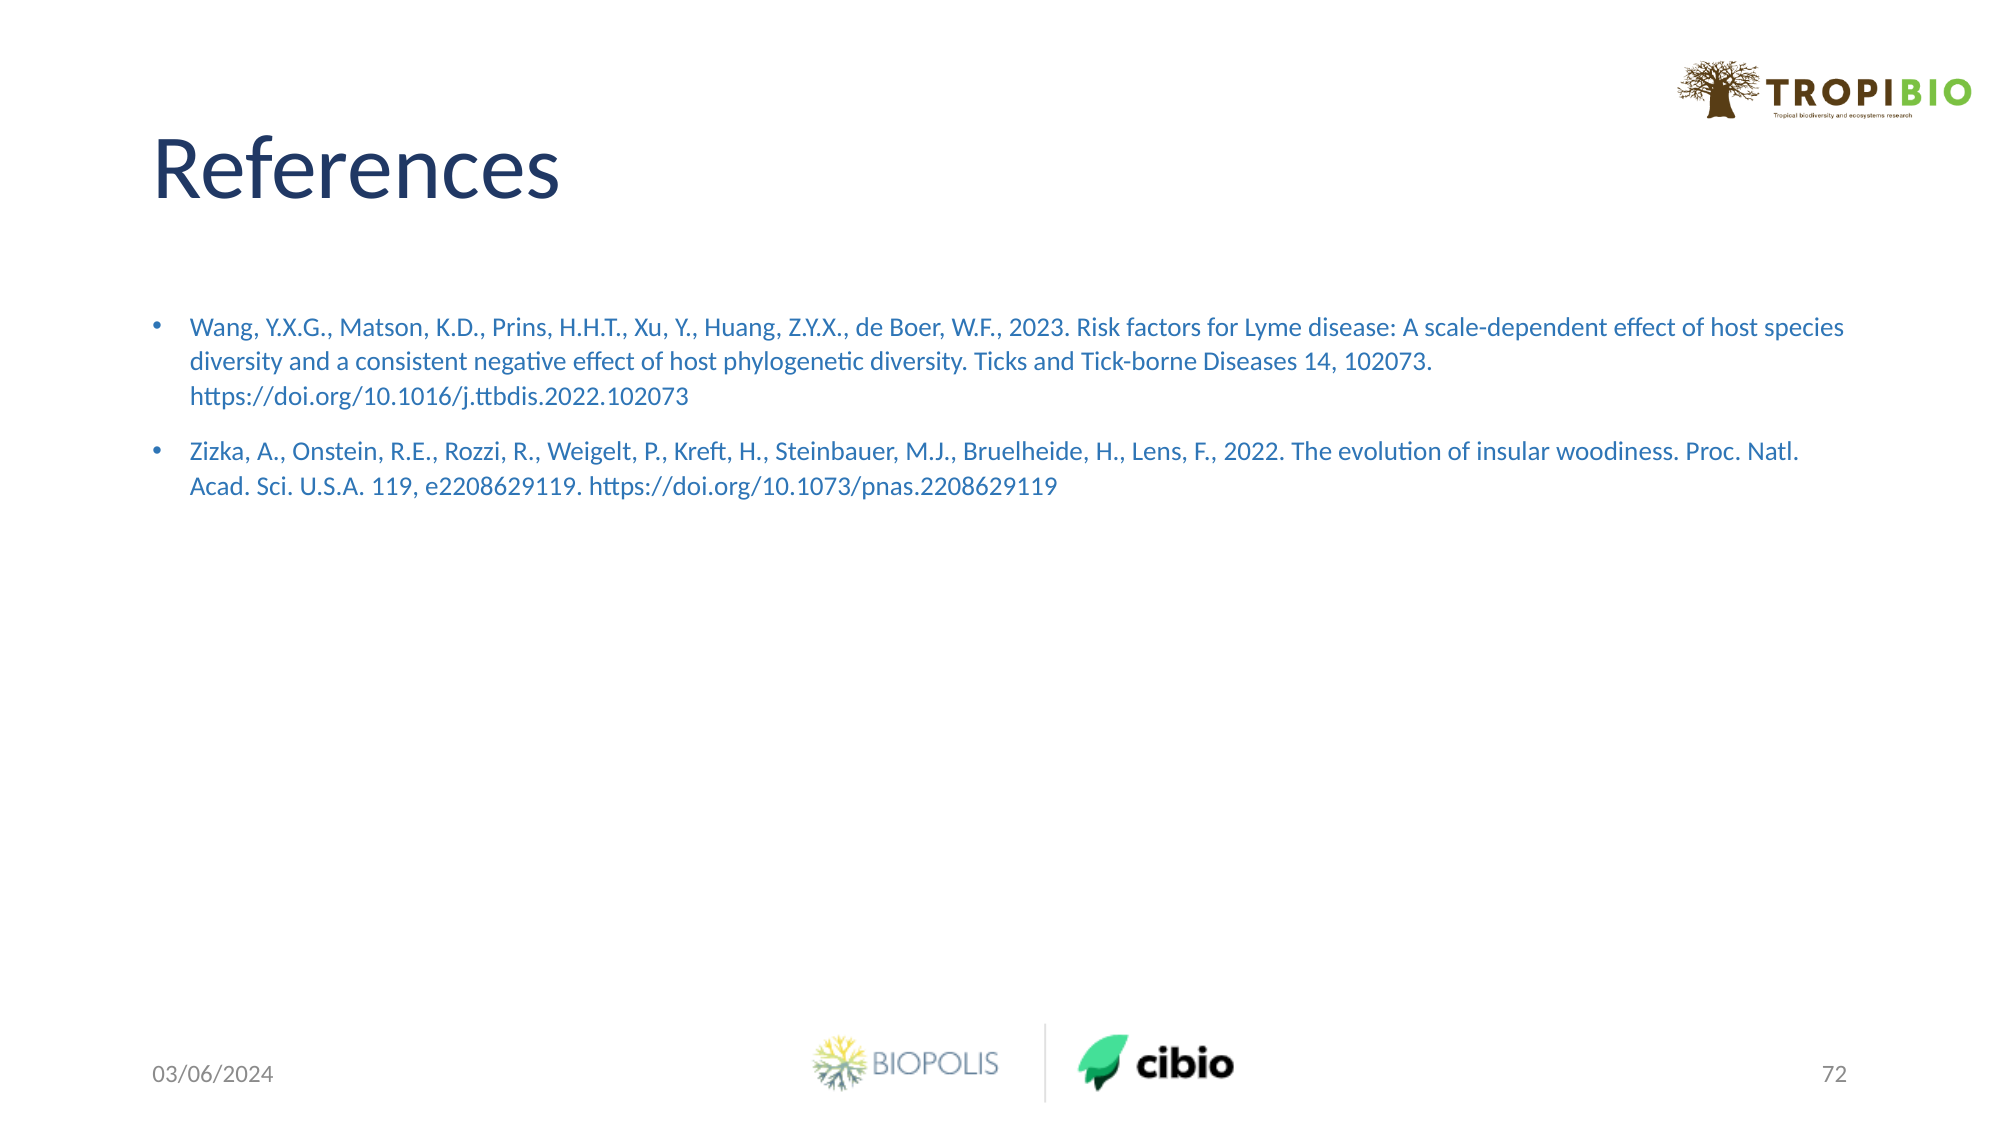

# References
Wang, Y.X.G., Matson, K.D., Prins, H.H.T., Xu, Y., Huang, Z.Y.X., de Boer, W.F., 2023. Risk factors for Lyme disease: A scale-dependent effect of host species diversity and a consistent negative effect of host phylogenetic diversity. Ticks and Tick-borne Diseases 14, 102073. https://doi.org/10.1016/j.ttbdis.2022.102073
Zizka, A., Onstein, R.E., Rozzi, R., Weigelt, P., Kreft, H., Steinbauer, M.J., Bruelheide, H., Lens, F., 2022. The evolution of insular woodiness. Proc. Natl. Acad. Sci. U.S.A. 119, e2208629119. https://doi.org/10.1073/pnas.2208629119

03/06/2024
72